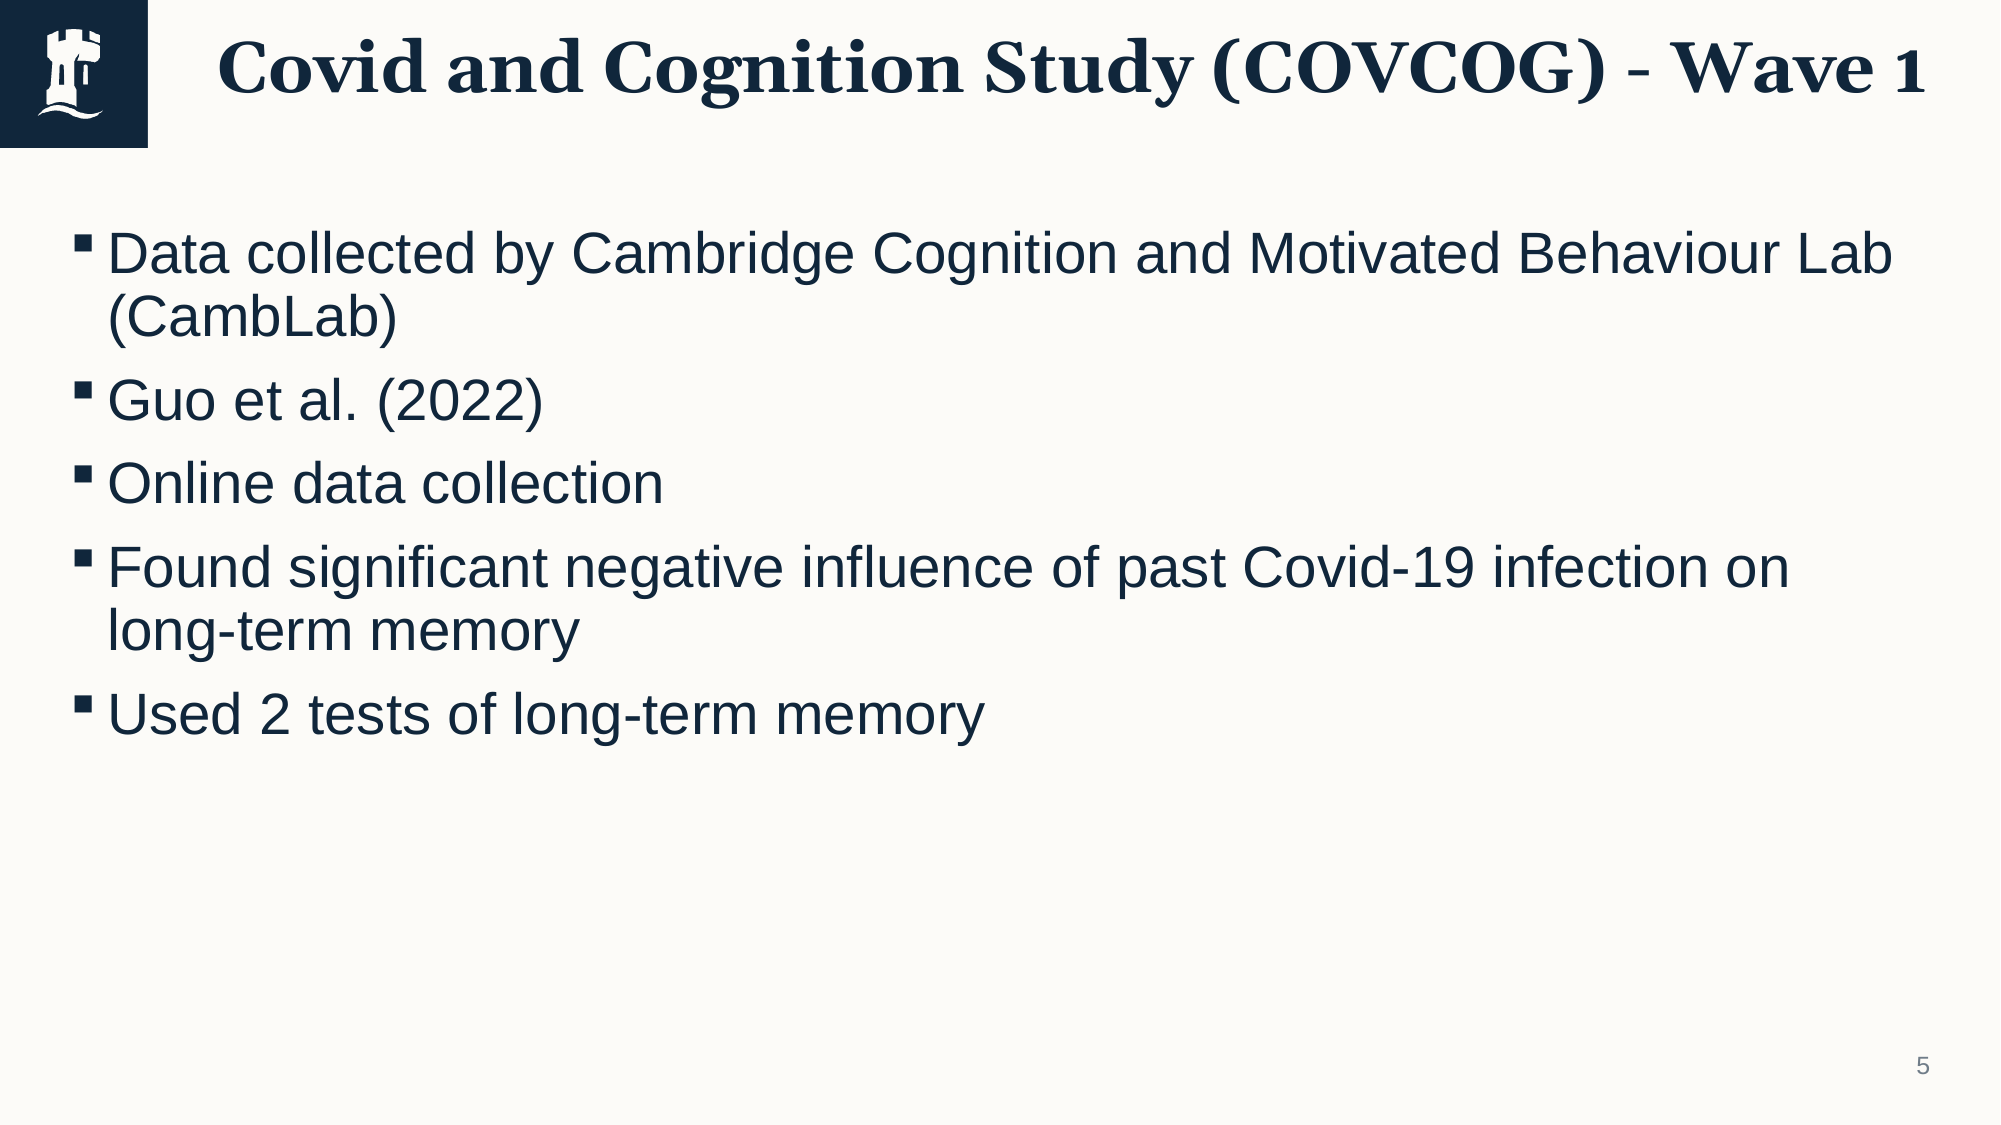

# Covid and Cognition Study (COVCOG) - Wave 1
Data collected by Cambridge Cognition and Motivated Behaviour Lab (CambLab)
Guo et al. (2022)
Online data collection
Found significant negative influence of past Covid-19 infection on long-term memory
Used 2 tests of long-term memory

5